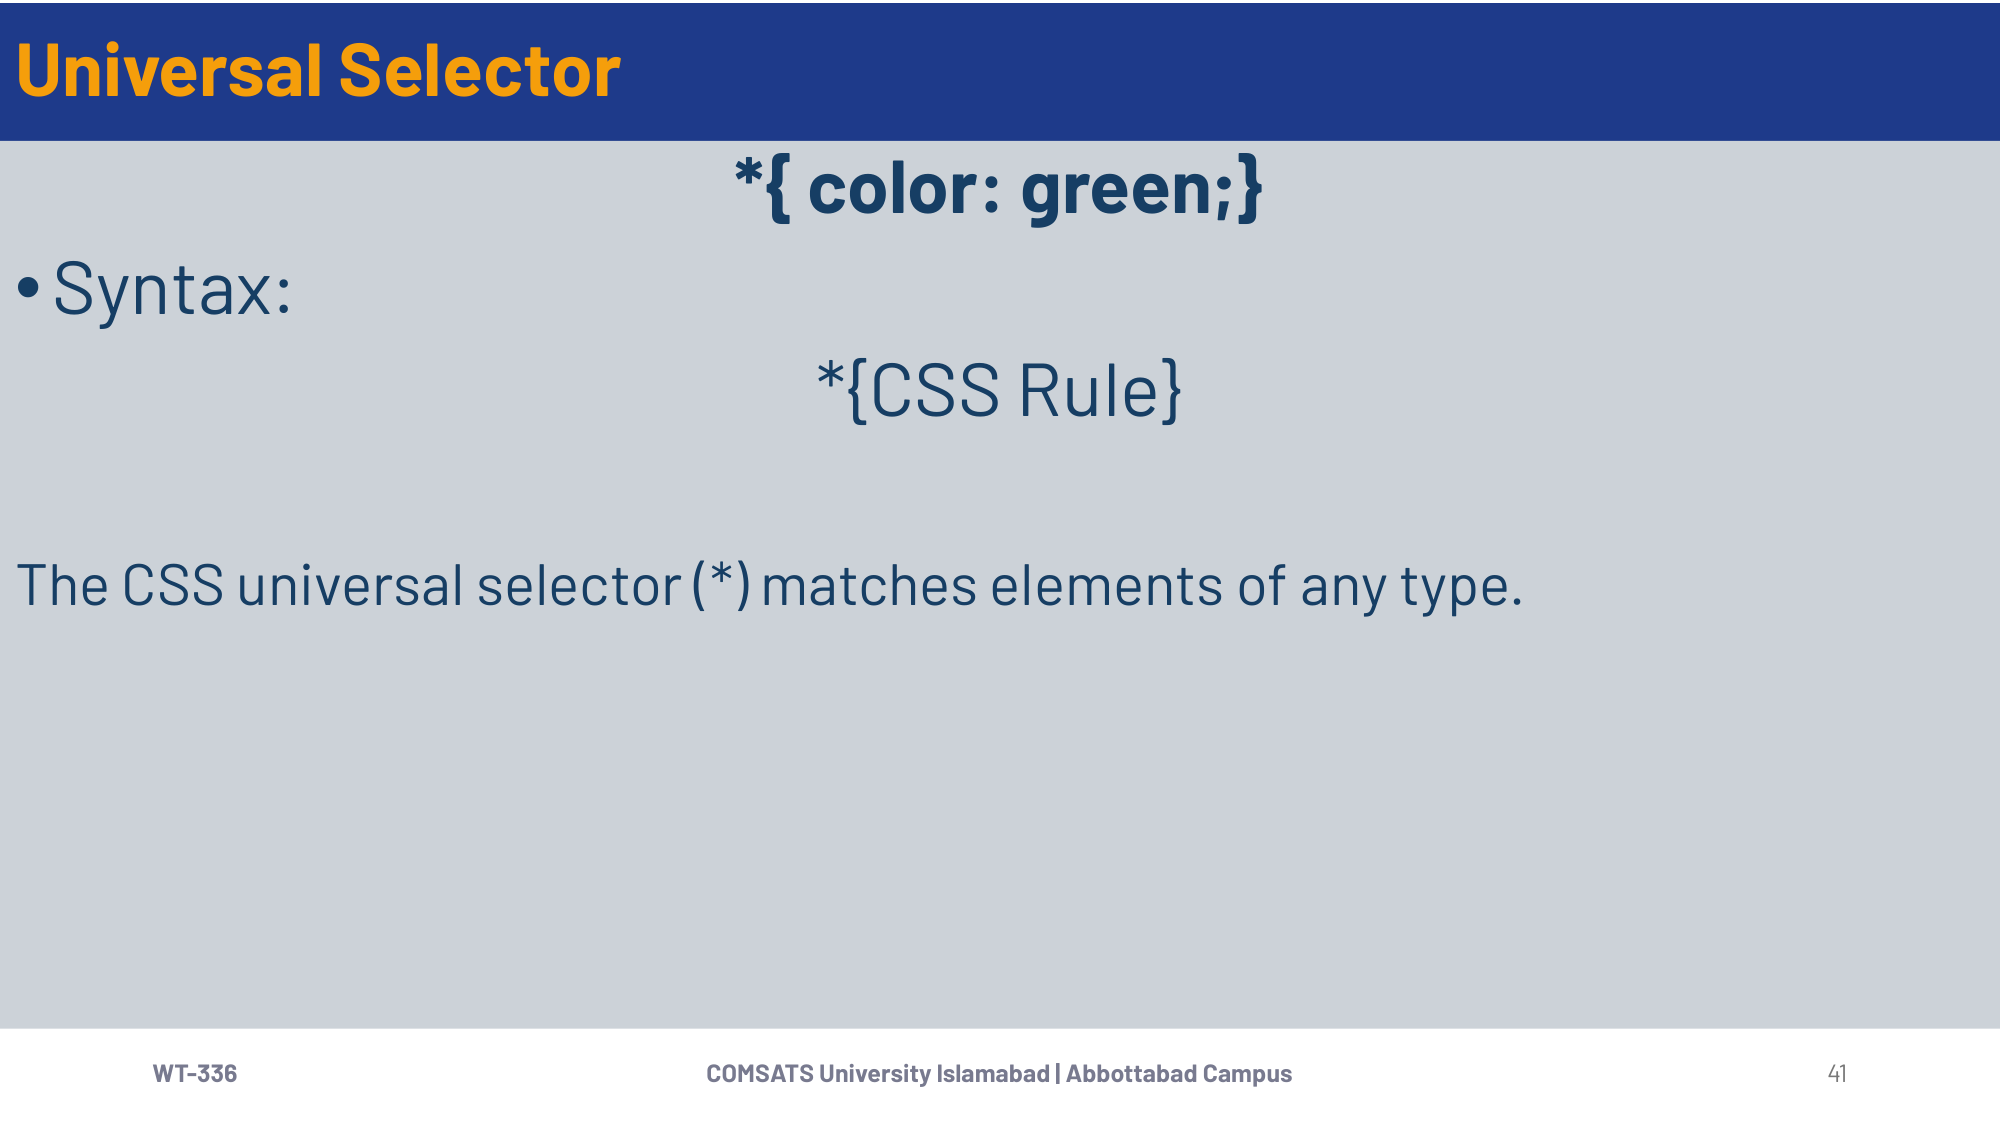

# Universal Selector
*{ color: green;}
Syntax:
*{CSS Rule}

The CSS universal selector (*) matches elements of any type.
WT-336
COMSATS University Islamabad | Abbottabad Campus
41